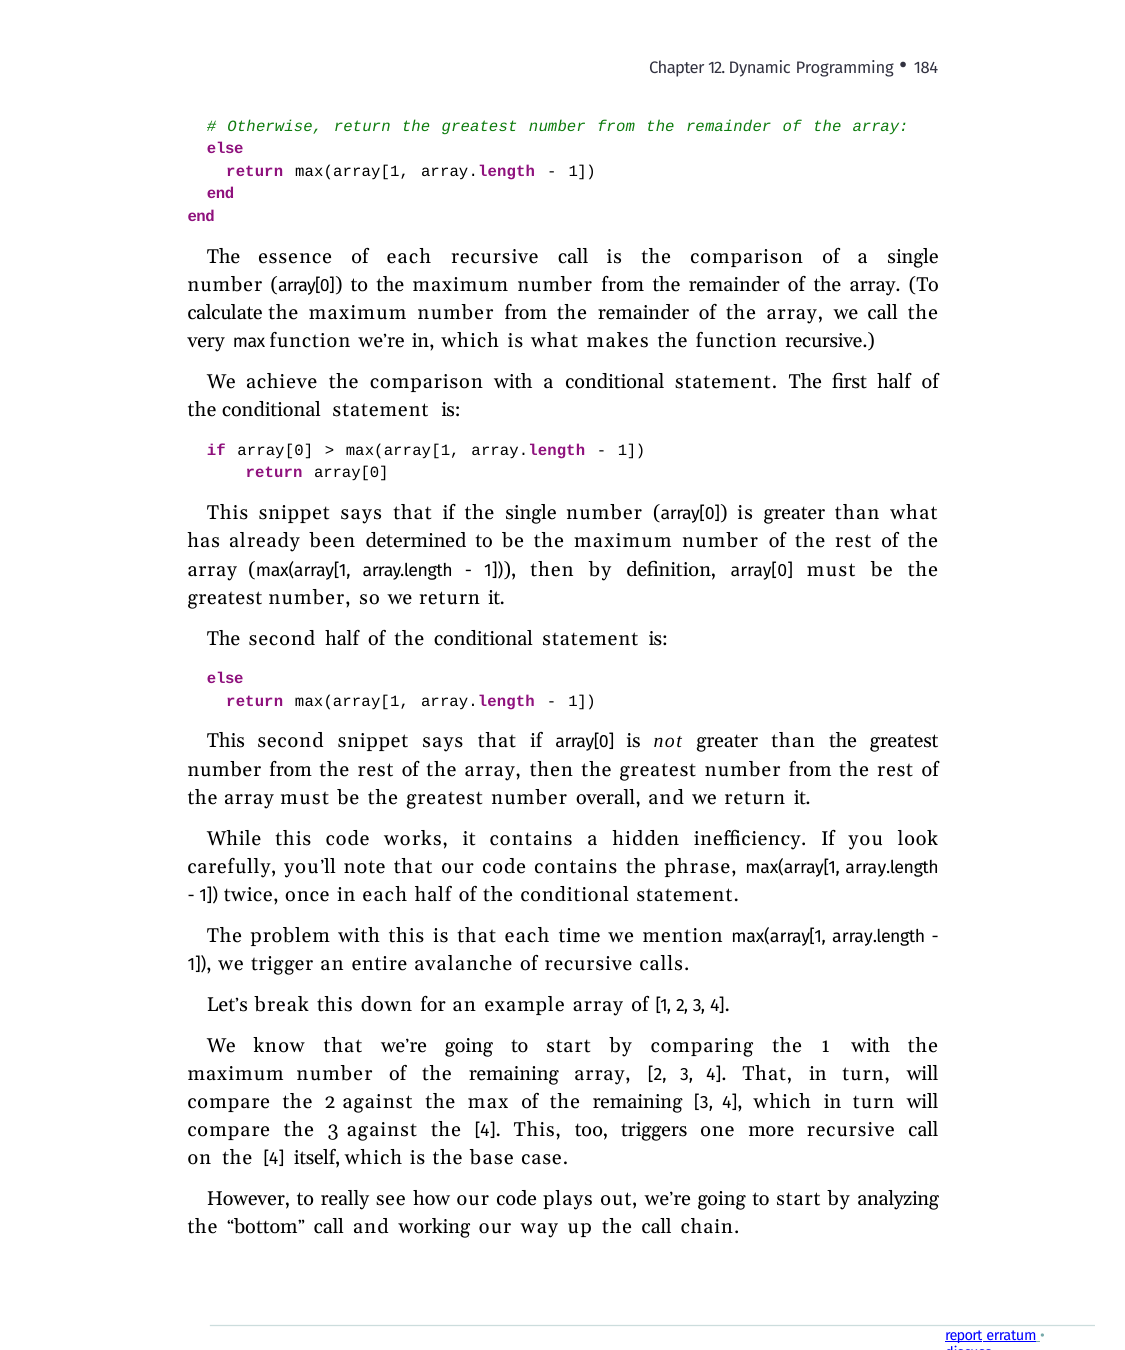

Chapter 12. Dynamic Programming • 184

# Otherwise, return the greatest number from the remainder of the array:
else
return max(array[1, array.length - 1])
end end
The essence of each recursive call is the comparison of a single number (array[0]) to the maximum number from the remainder of the array. (To calculate the maximum number from the remainder of the array, we call the very max function we’re in, which is what makes the function recursive.)
We achieve the comparison with a conditional statement. The first half of the conditional statement is:
if array[0] > max(array[1, array.length - 1])
return array[0]
This snippet says that if the single number (array[0]) is greater than what has already been determined to be the maximum number of the rest of the array (max(array[1, array.length - 1])), then by definition, array[0] must be the greatest number, so we return it.
The second half of the conditional statement is:
else
return max(array[1, array.length - 1])
This second snippet says that if array[0] is not greater than the greatest number from the rest of the array, then the greatest number from the rest of the array must be the greatest number overall, and we return it.
While this code works, it contains a hidden inefficiency. If you look carefully, you’ll note that our code contains the phrase, max(array[1, array.length - 1]) twice, once in each half of the conditional statement.
The problem with this is that each time we mention max(array[1, array.length - 1]), we trigger an entire avalanche of recursive calls.
Let’s break this down for an example array of [1, 2, 3, 4].
We know that we’re going to start by comparing the 1 with the maximum number of the remaining array, [2, 3, 4]. That, in turn, will compare the 2 against the max of the remaining [3, 4], which in turn will compare the 3 against the [4]. This, too, triggers one more recursive call on the [4] itself, which is the base case.
However, to really see how our code plays out, we’re going to start by analyzing the “bottom” call and working our way up the call chain.
report erratum • discuss